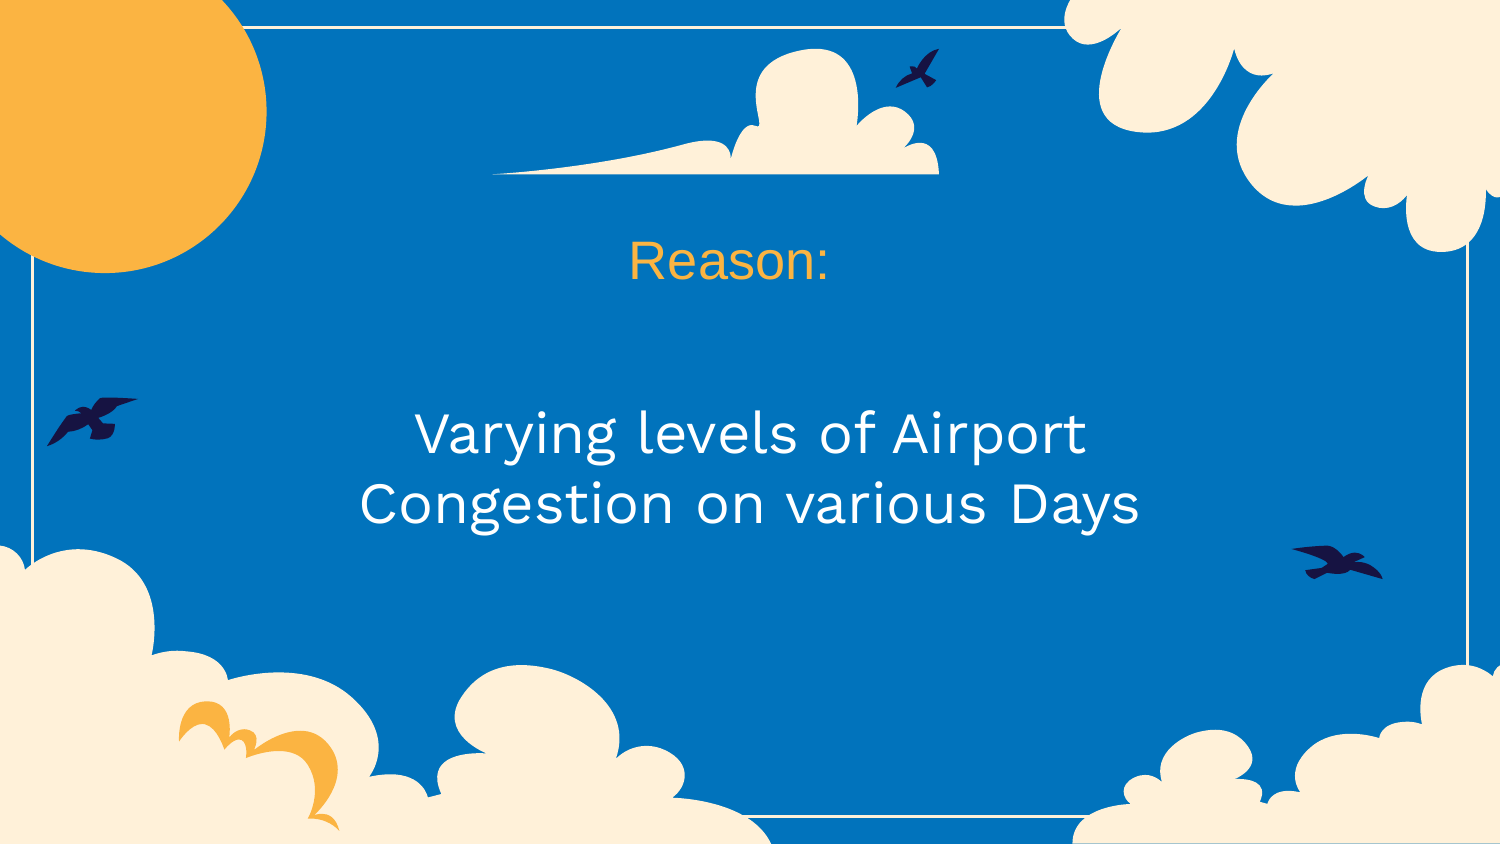

# Reason:
Varying levels of Airport Congestion on various Days